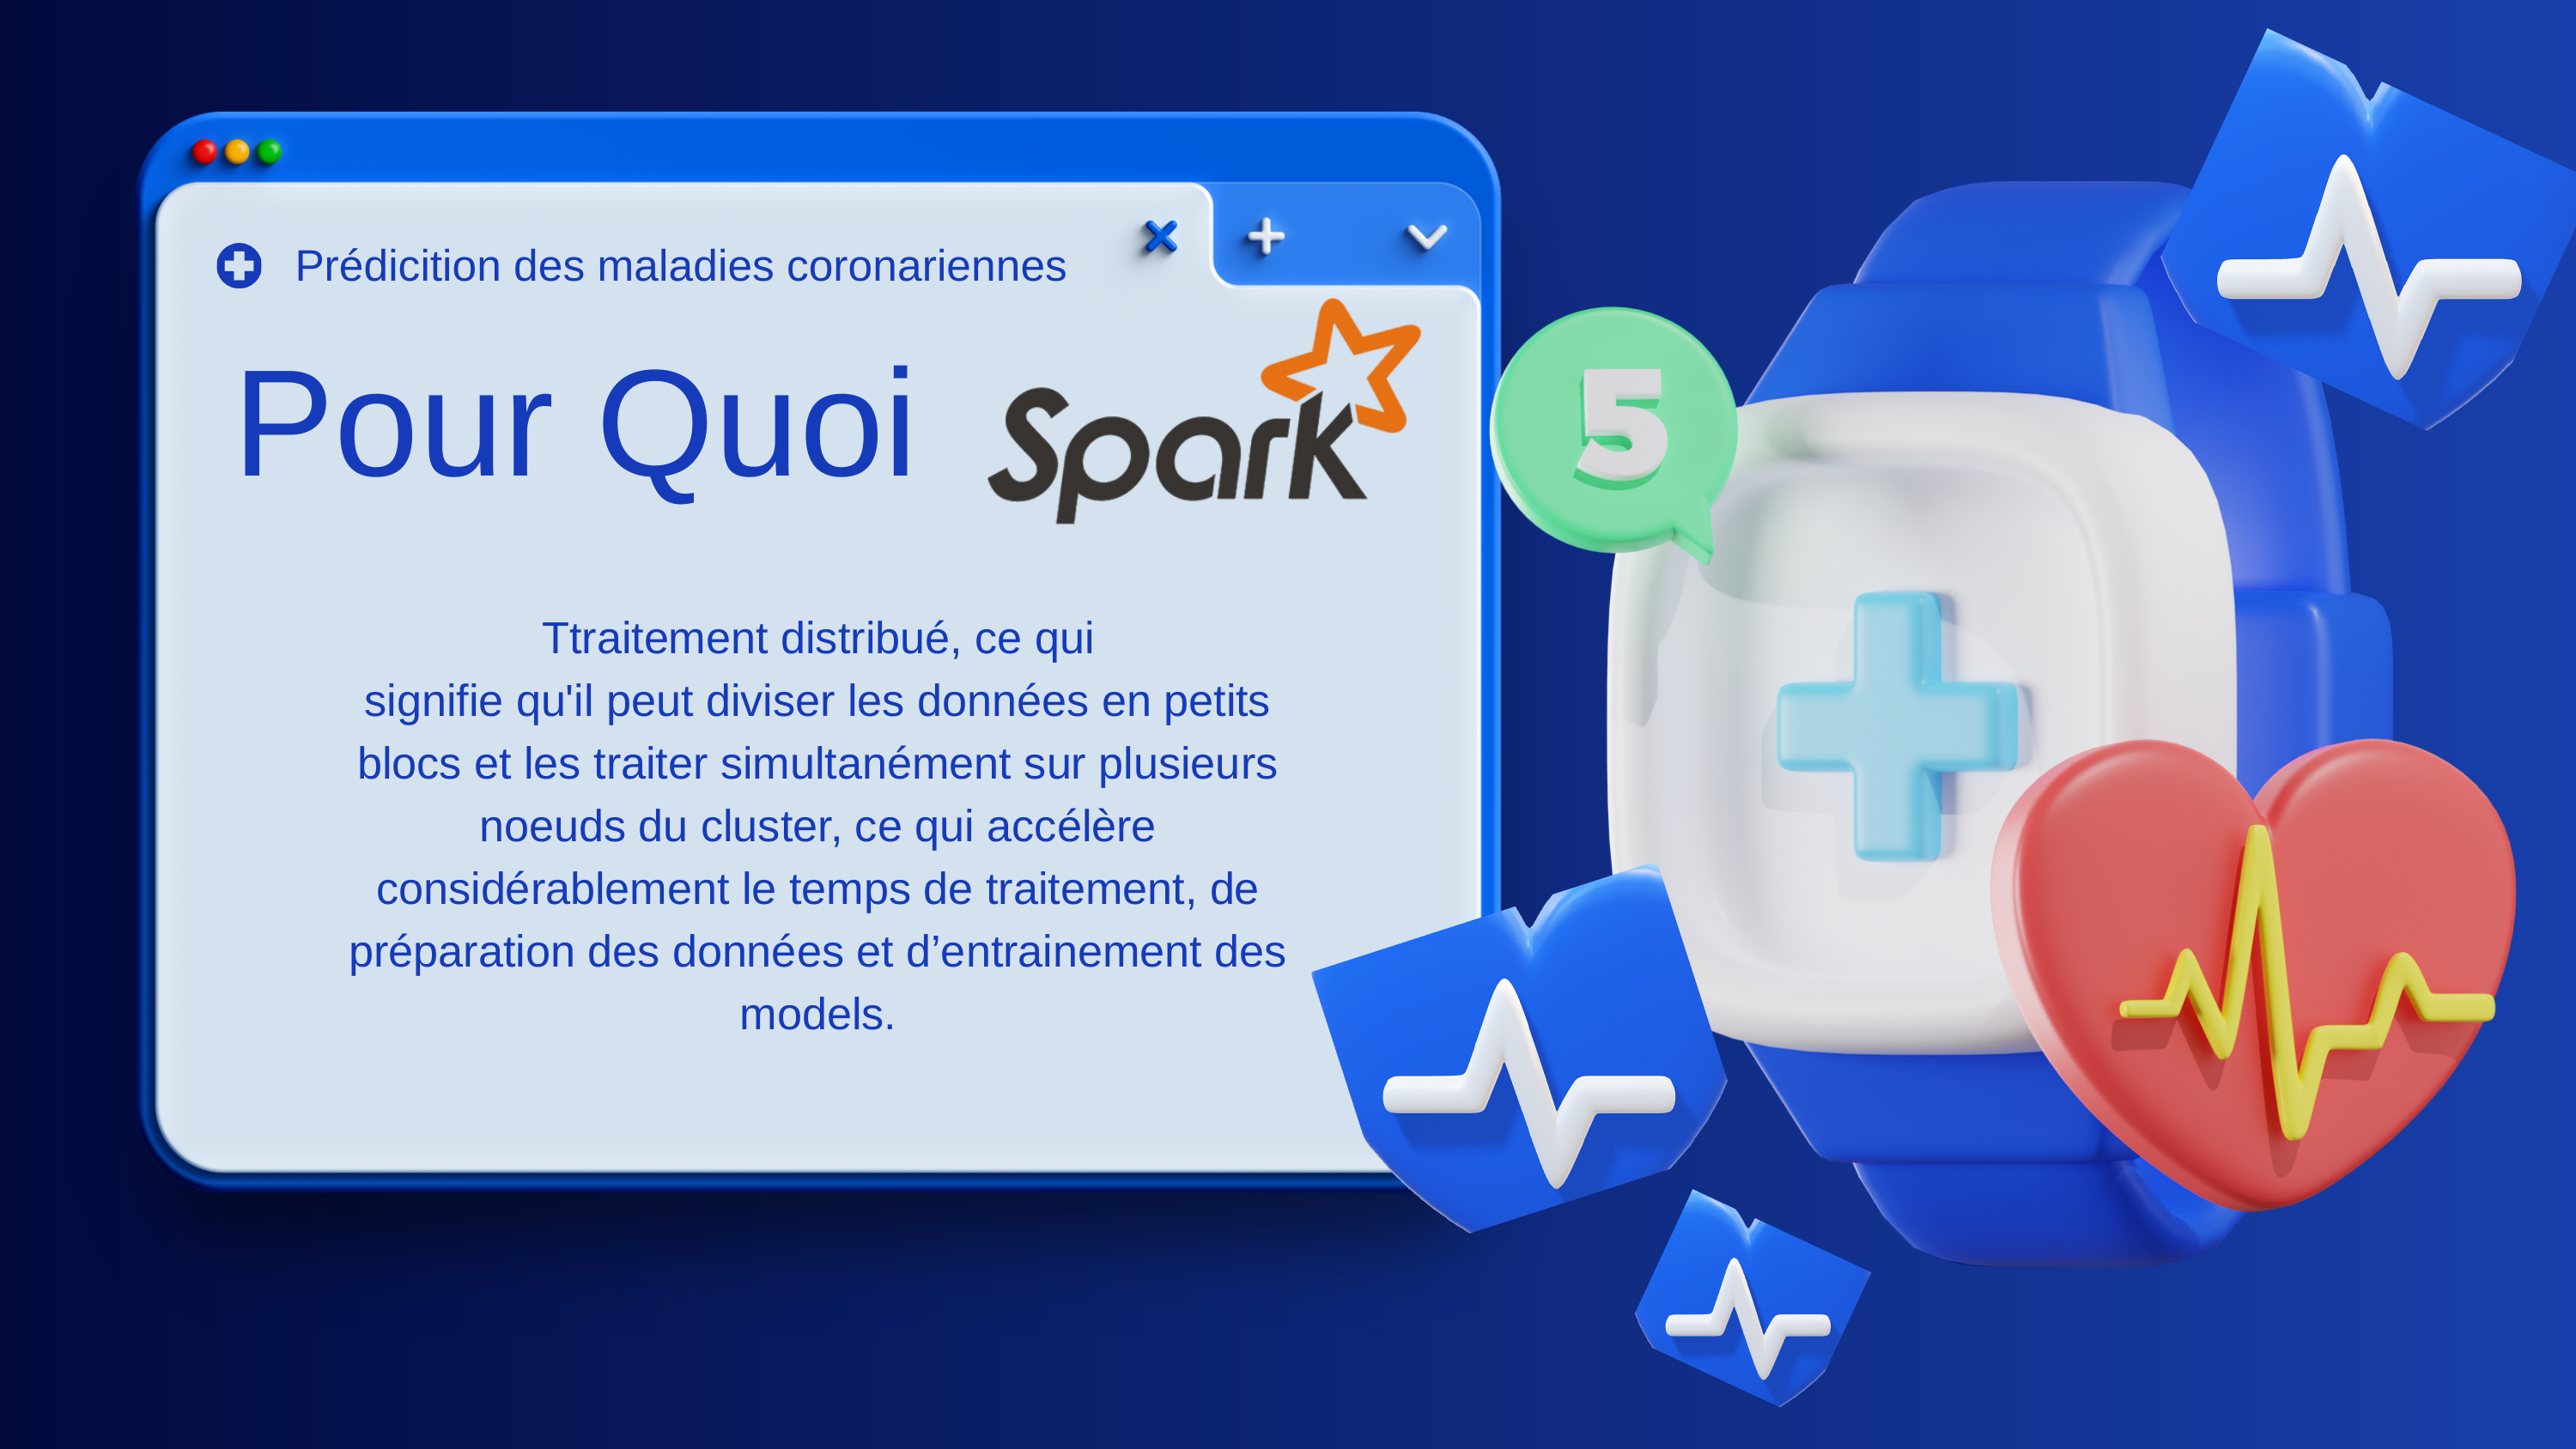

Prédicition des maladies coronariennes

Pour Quoi
Ttraitement distribué, ce qui
signifie qu'il peut diviser les données en petits blocs et les traiter simultanément sur plusieurs noeuds du cluster, ce qui accélère considérablement le temps de traitement, de préparation des données et d’entrainement des models.